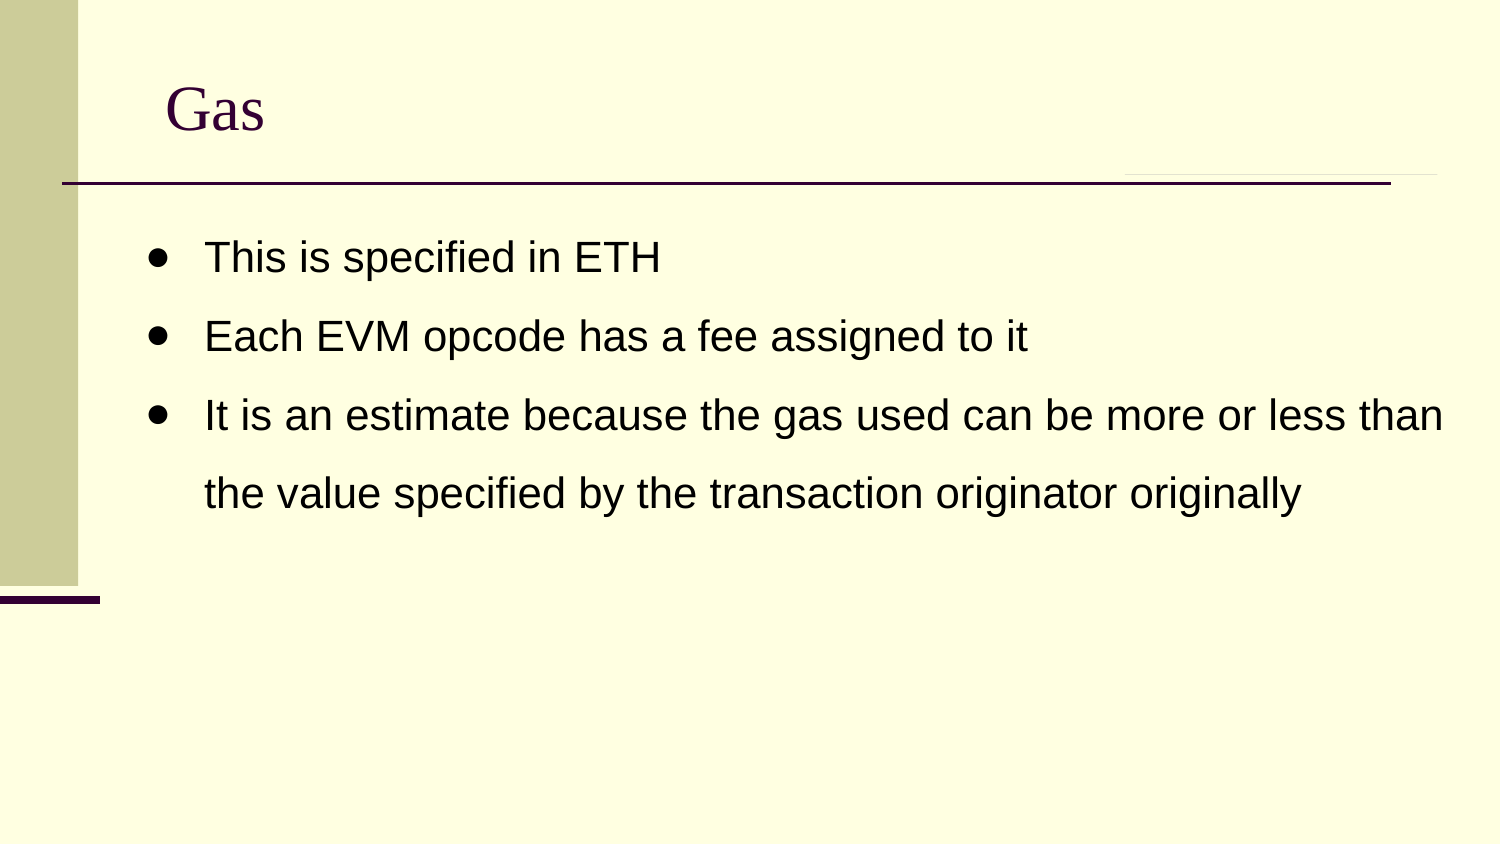

# Gas
This is specified in ETH
Each EVM opcode has a fee assigned to it
It is an estimate because the gas used can be more or less than the value specified by the transaction originator originally